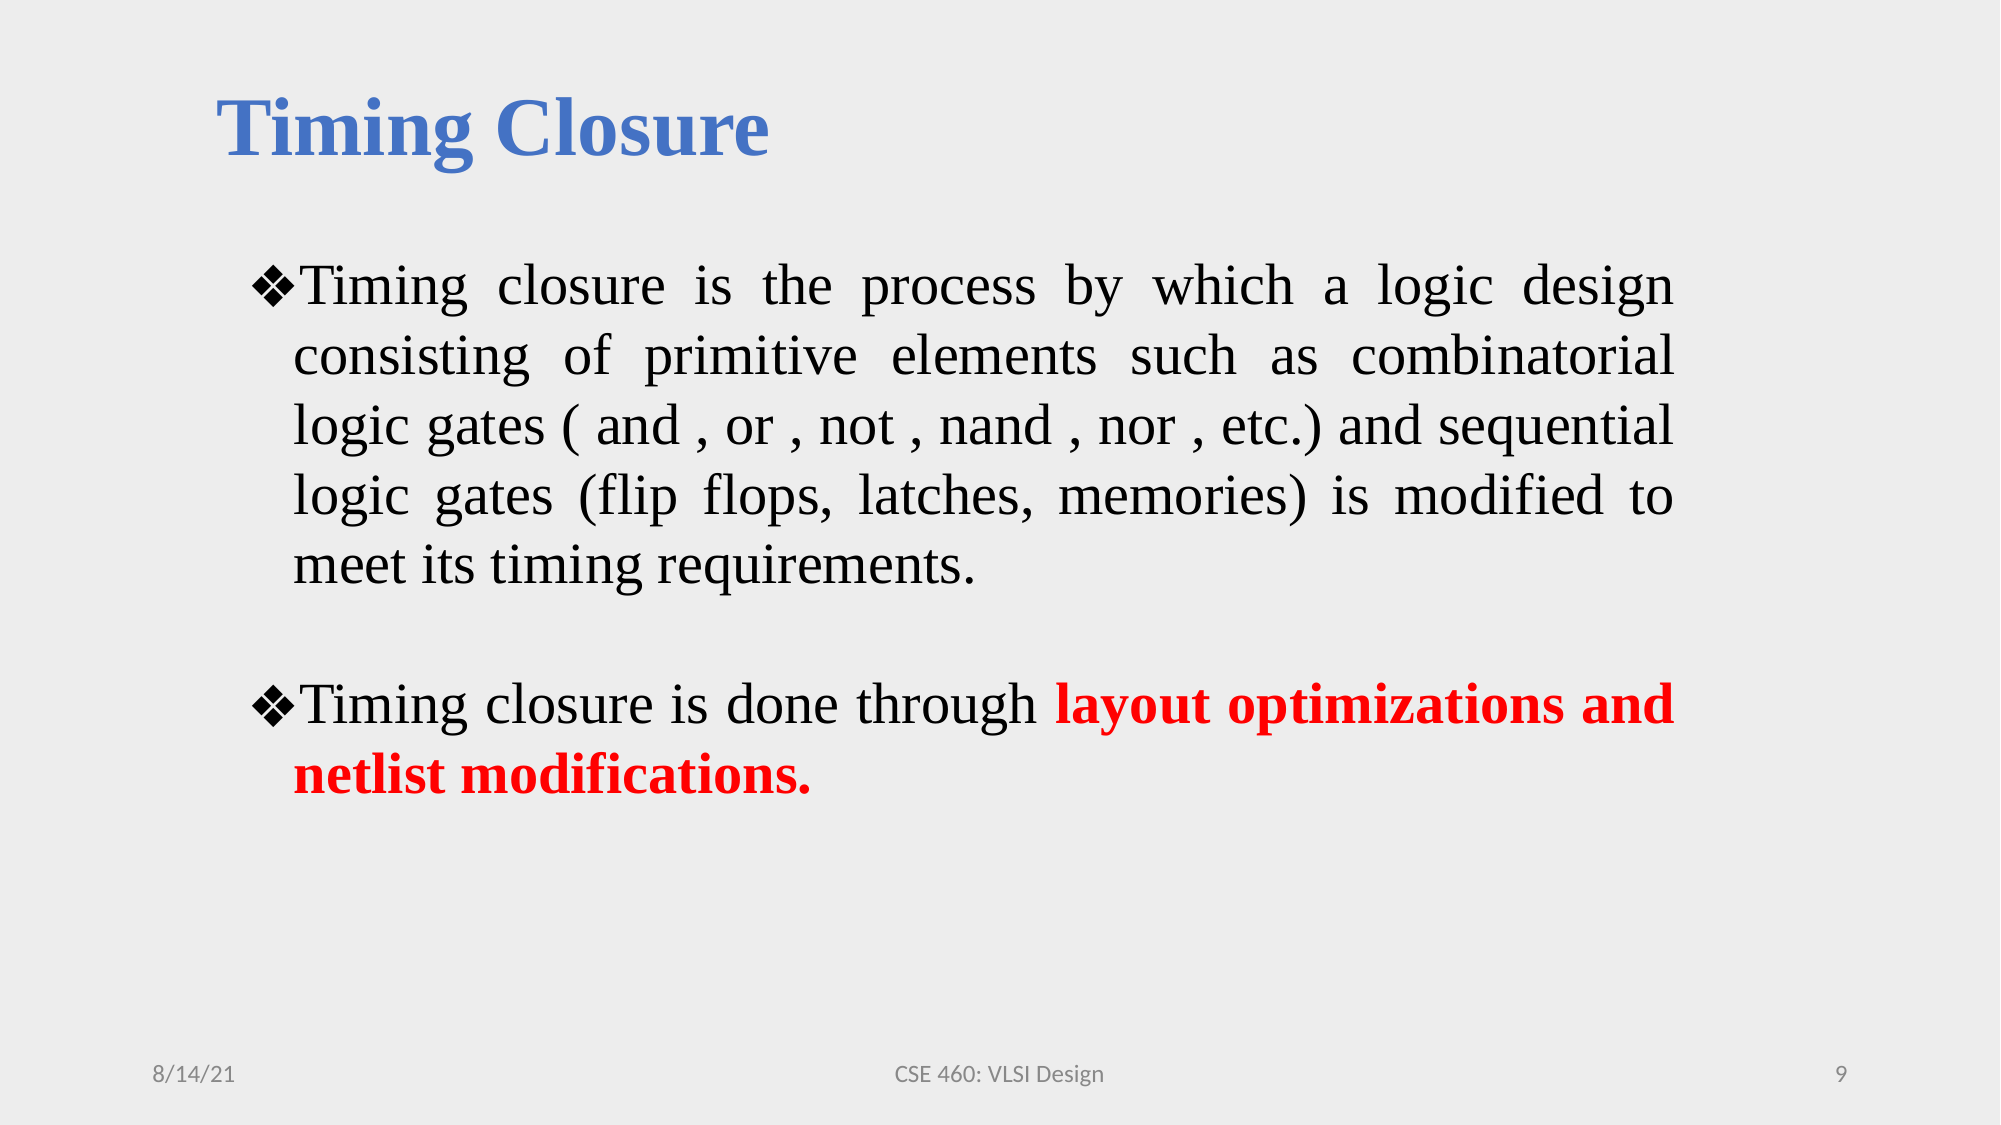

# Timing Closure
Timing closure is the process by which a logic design consisting of primitive elements such as combinatorial logic gates ( and , or , not , nand , nor , etc.) and sequential logic gates (flip flops, latches, memories) is modified to meet its timing requirements.

Timing closure is done through layout optimizations and netlist modifications.
8/14/21
CSE 460: VLSI Design
9